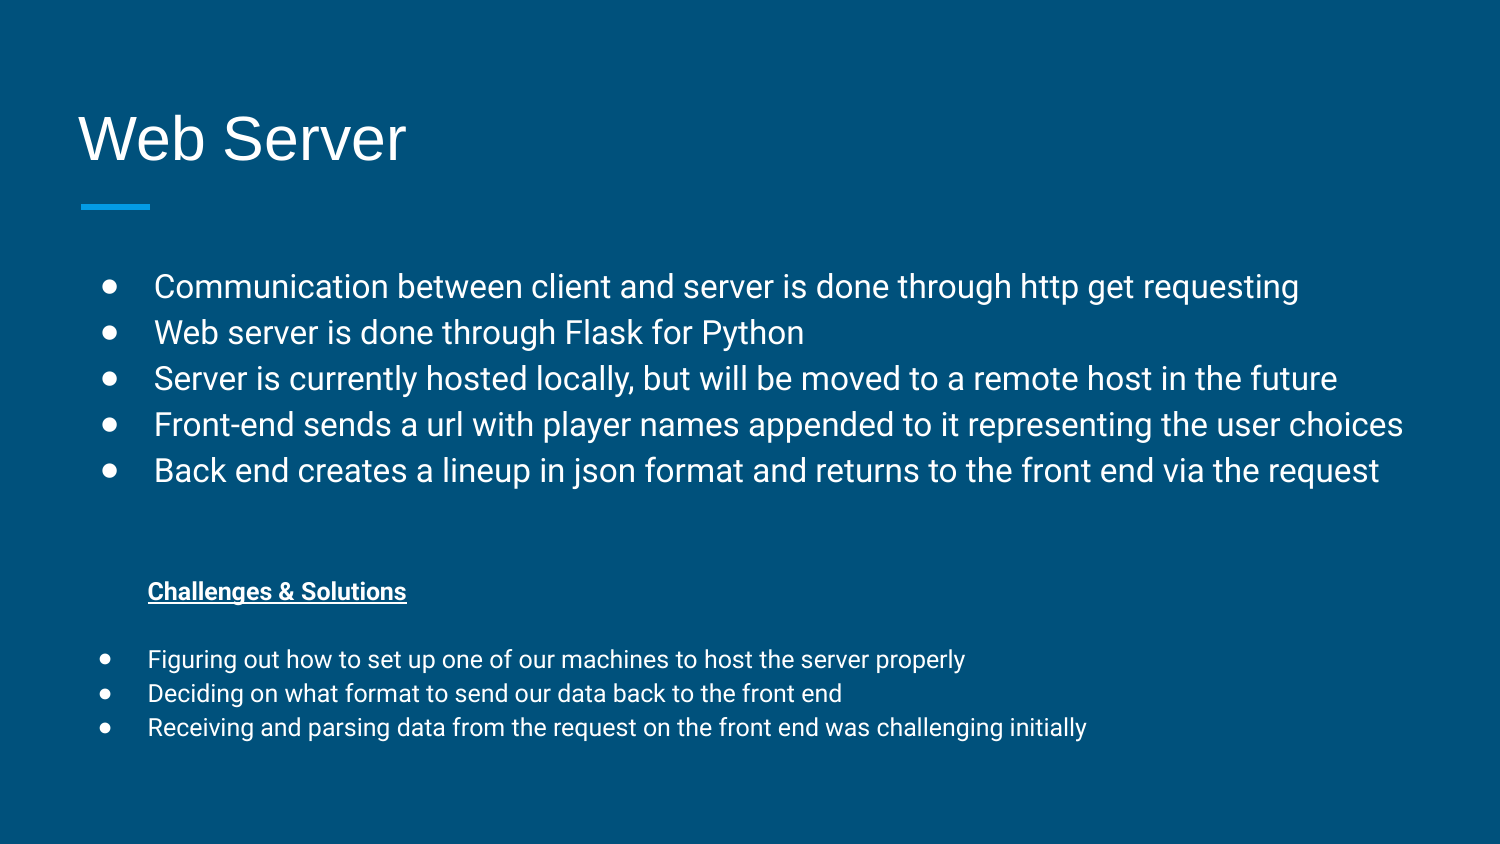

# Web Server
Communication between client and server is done through http get requesting
Web server is done through Flask for Python
Server is currently hosted locally, but will be moved to a remote host in the future
Front-end sends a url with player names appended to it representing the user choices
Back end creates a lineup in json format and returns to the front end via the request

Challenges & Solutions
Figuring out how to set up one of our machines to host the server properly
Deciding on what format to send our data back to the front end
Receiving and parsing data from the request on the front end was challenging initially